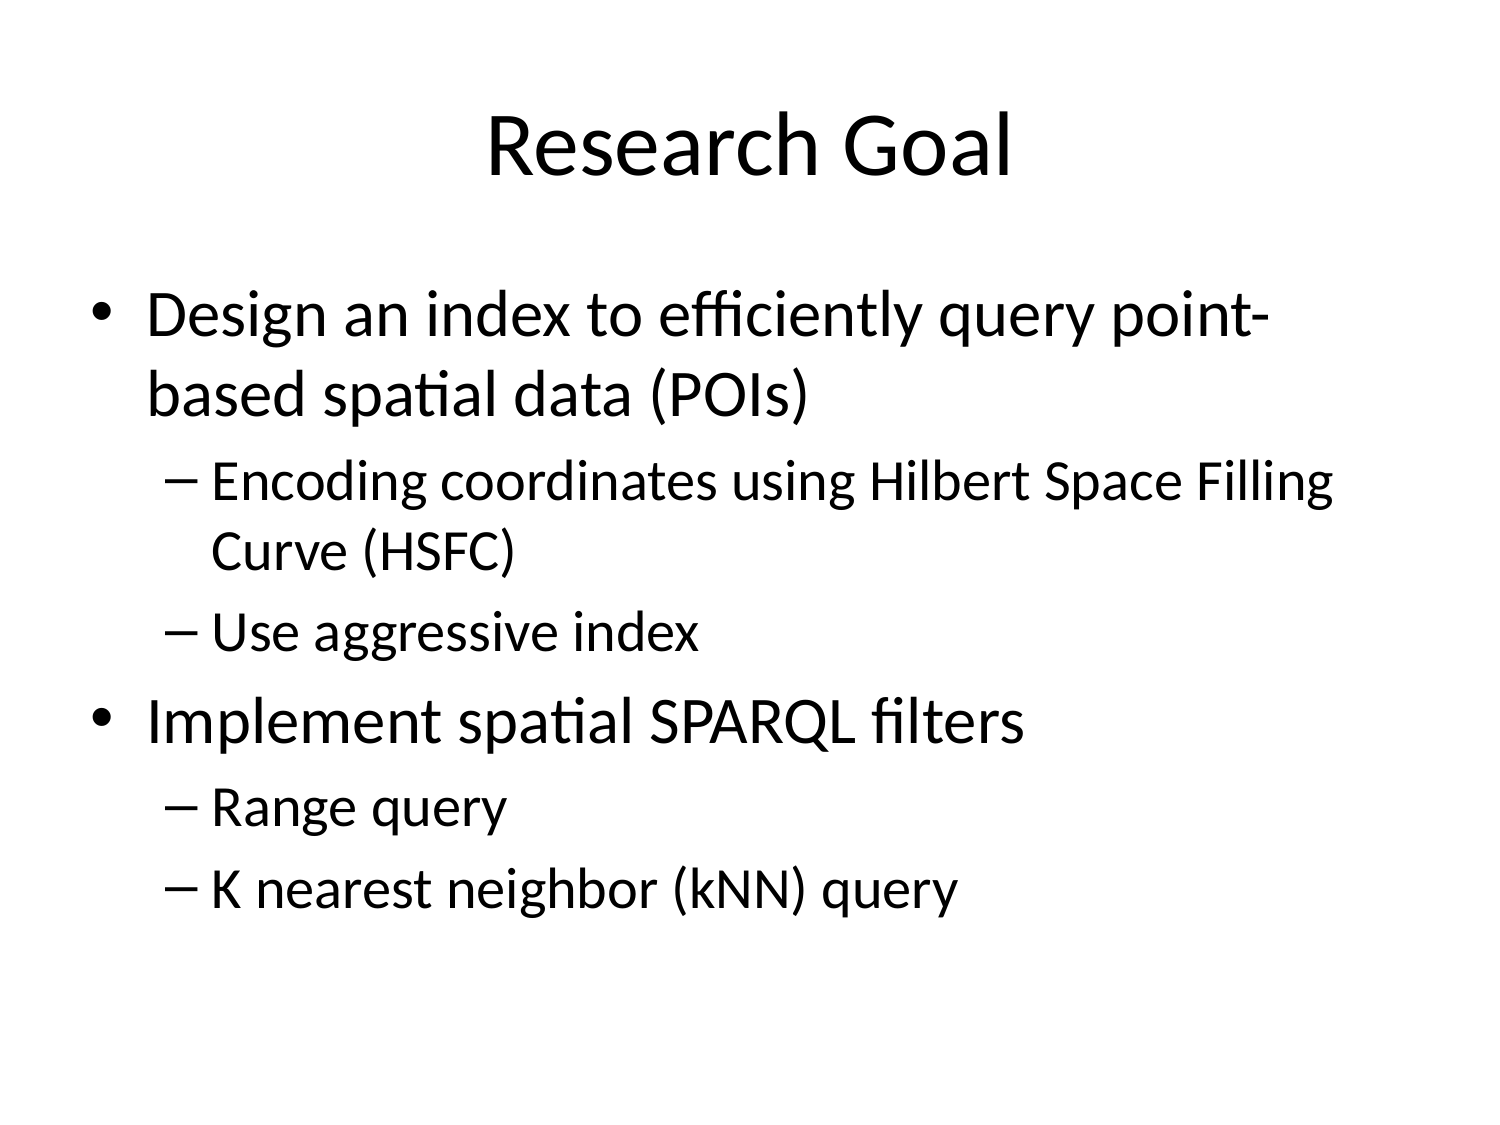

# Research Goal
Design an index to efficiently query point-based spatial data (POIs)
Encoding coordinates using Hilbert Space Filling Curve (HSFC)
Use aggressive index
Implement spatial SPARQL filters
Range query
K nearest neighbor (kNN) query